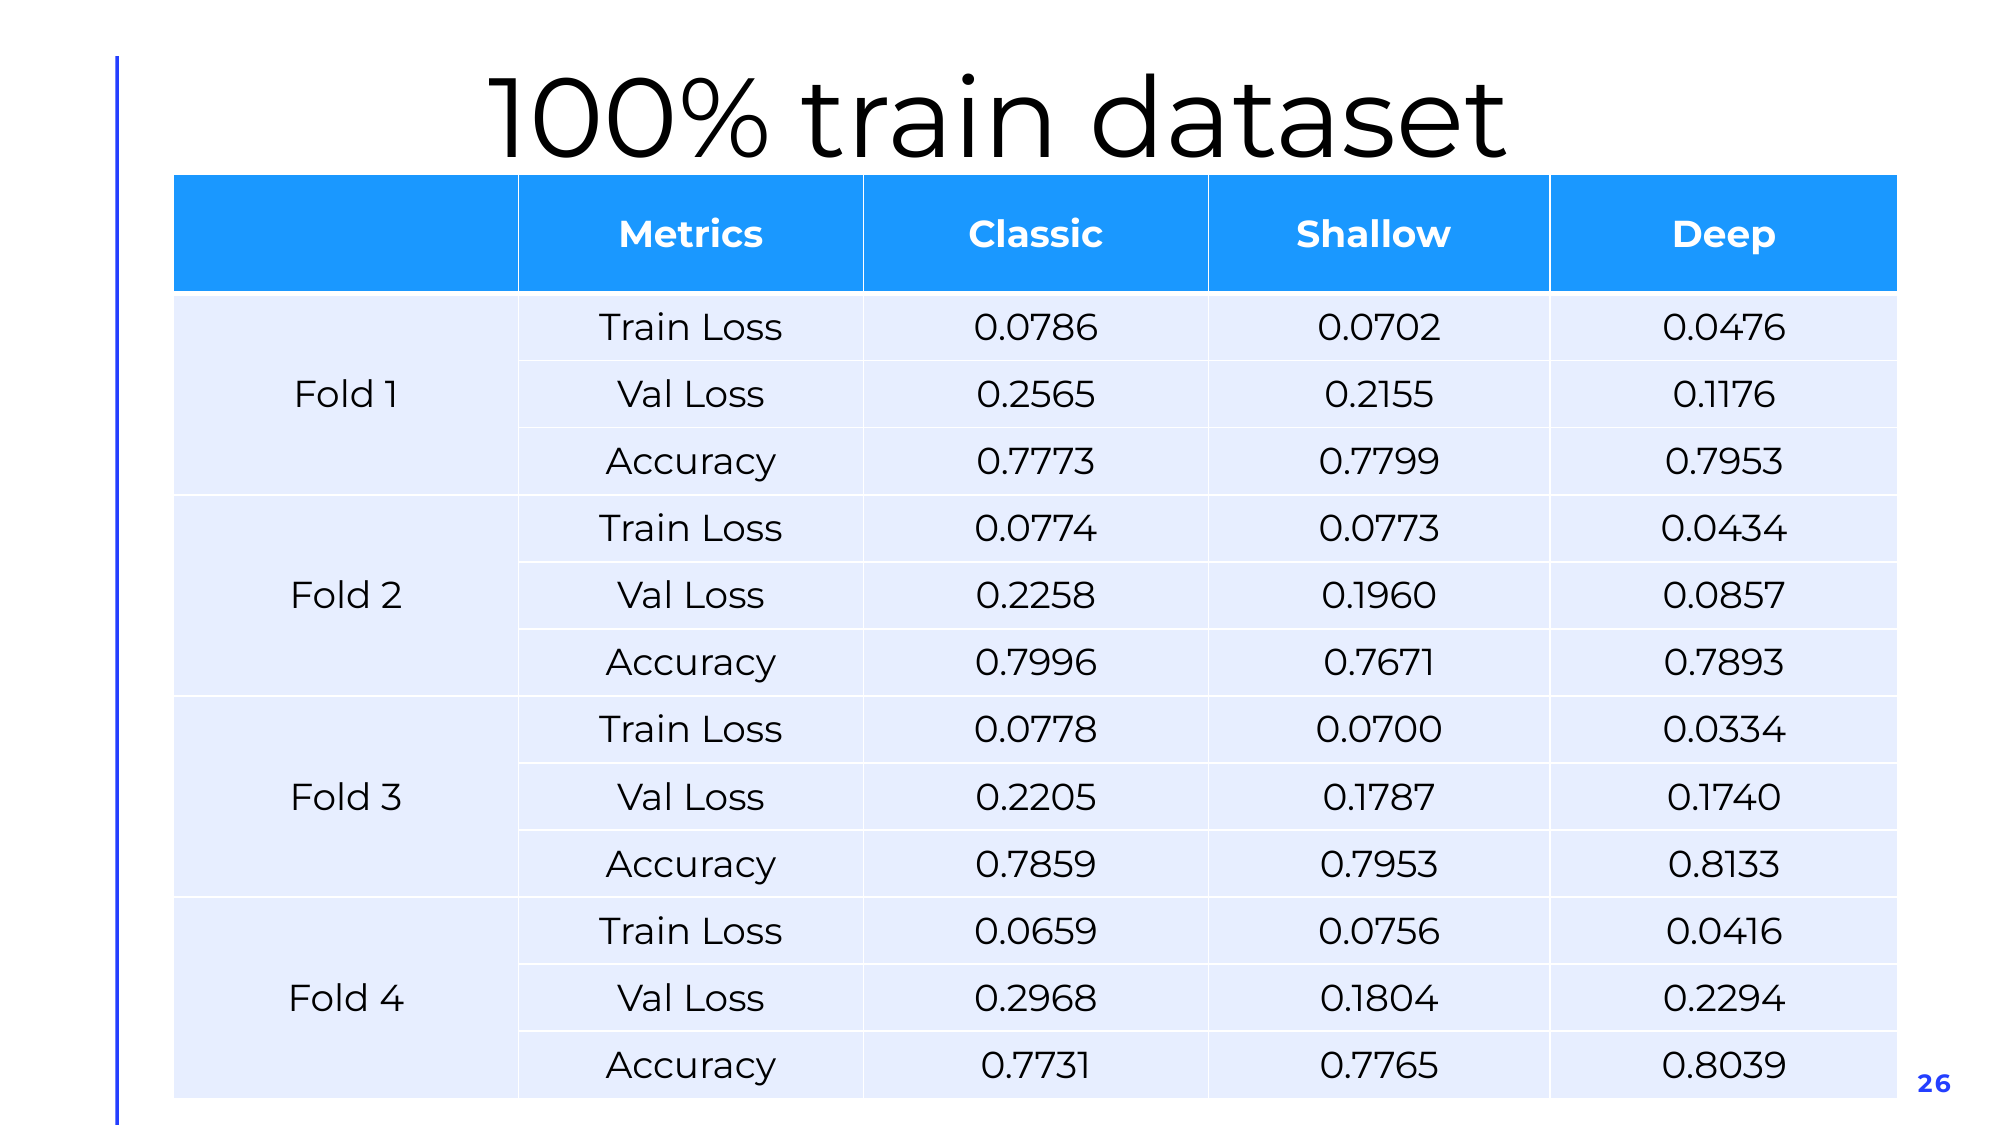

# 100% train dataset
|  | Metrics | Classic | Shallow | Deep |
| --- | --- | --- | --- | --- |
| Fold 1 | Train Loss | 0.0786 | 0.0702 | 0.0476 |
|  | Val Loss | 0.2565 | 0.2155 | 0.1176 |
|  | Accuracy | 0.7773 | 0.7799 | 0.7953 |
| Fold 2 | Train Loss | 0.0774 | 0.0773 | 0.0434 |
|  | Val Loss | 0.2258 | 0.1960 | 0.0857 |
|  | Accuracy | 0.7996 | 0.7671 | 0.7893 |
| Fold 3 | Train Loss | 0.0778 | 0.0700 | 0.0334 |
|  | Val Loss | 0.2205 | 0.1787 | 0.1740 |
|  | Accuracy | 0.7859 | 0.7953 | 0.8133 |
| Fold 4 | Train Loss | 0.0659 | 0.0756 | 0.0416 |
|  | Val Loss | 0.2968 | 0.1804 | 0.2294 |
|  | Accuracy | 0.7731 | 0.7765 | 0.8039 |
26